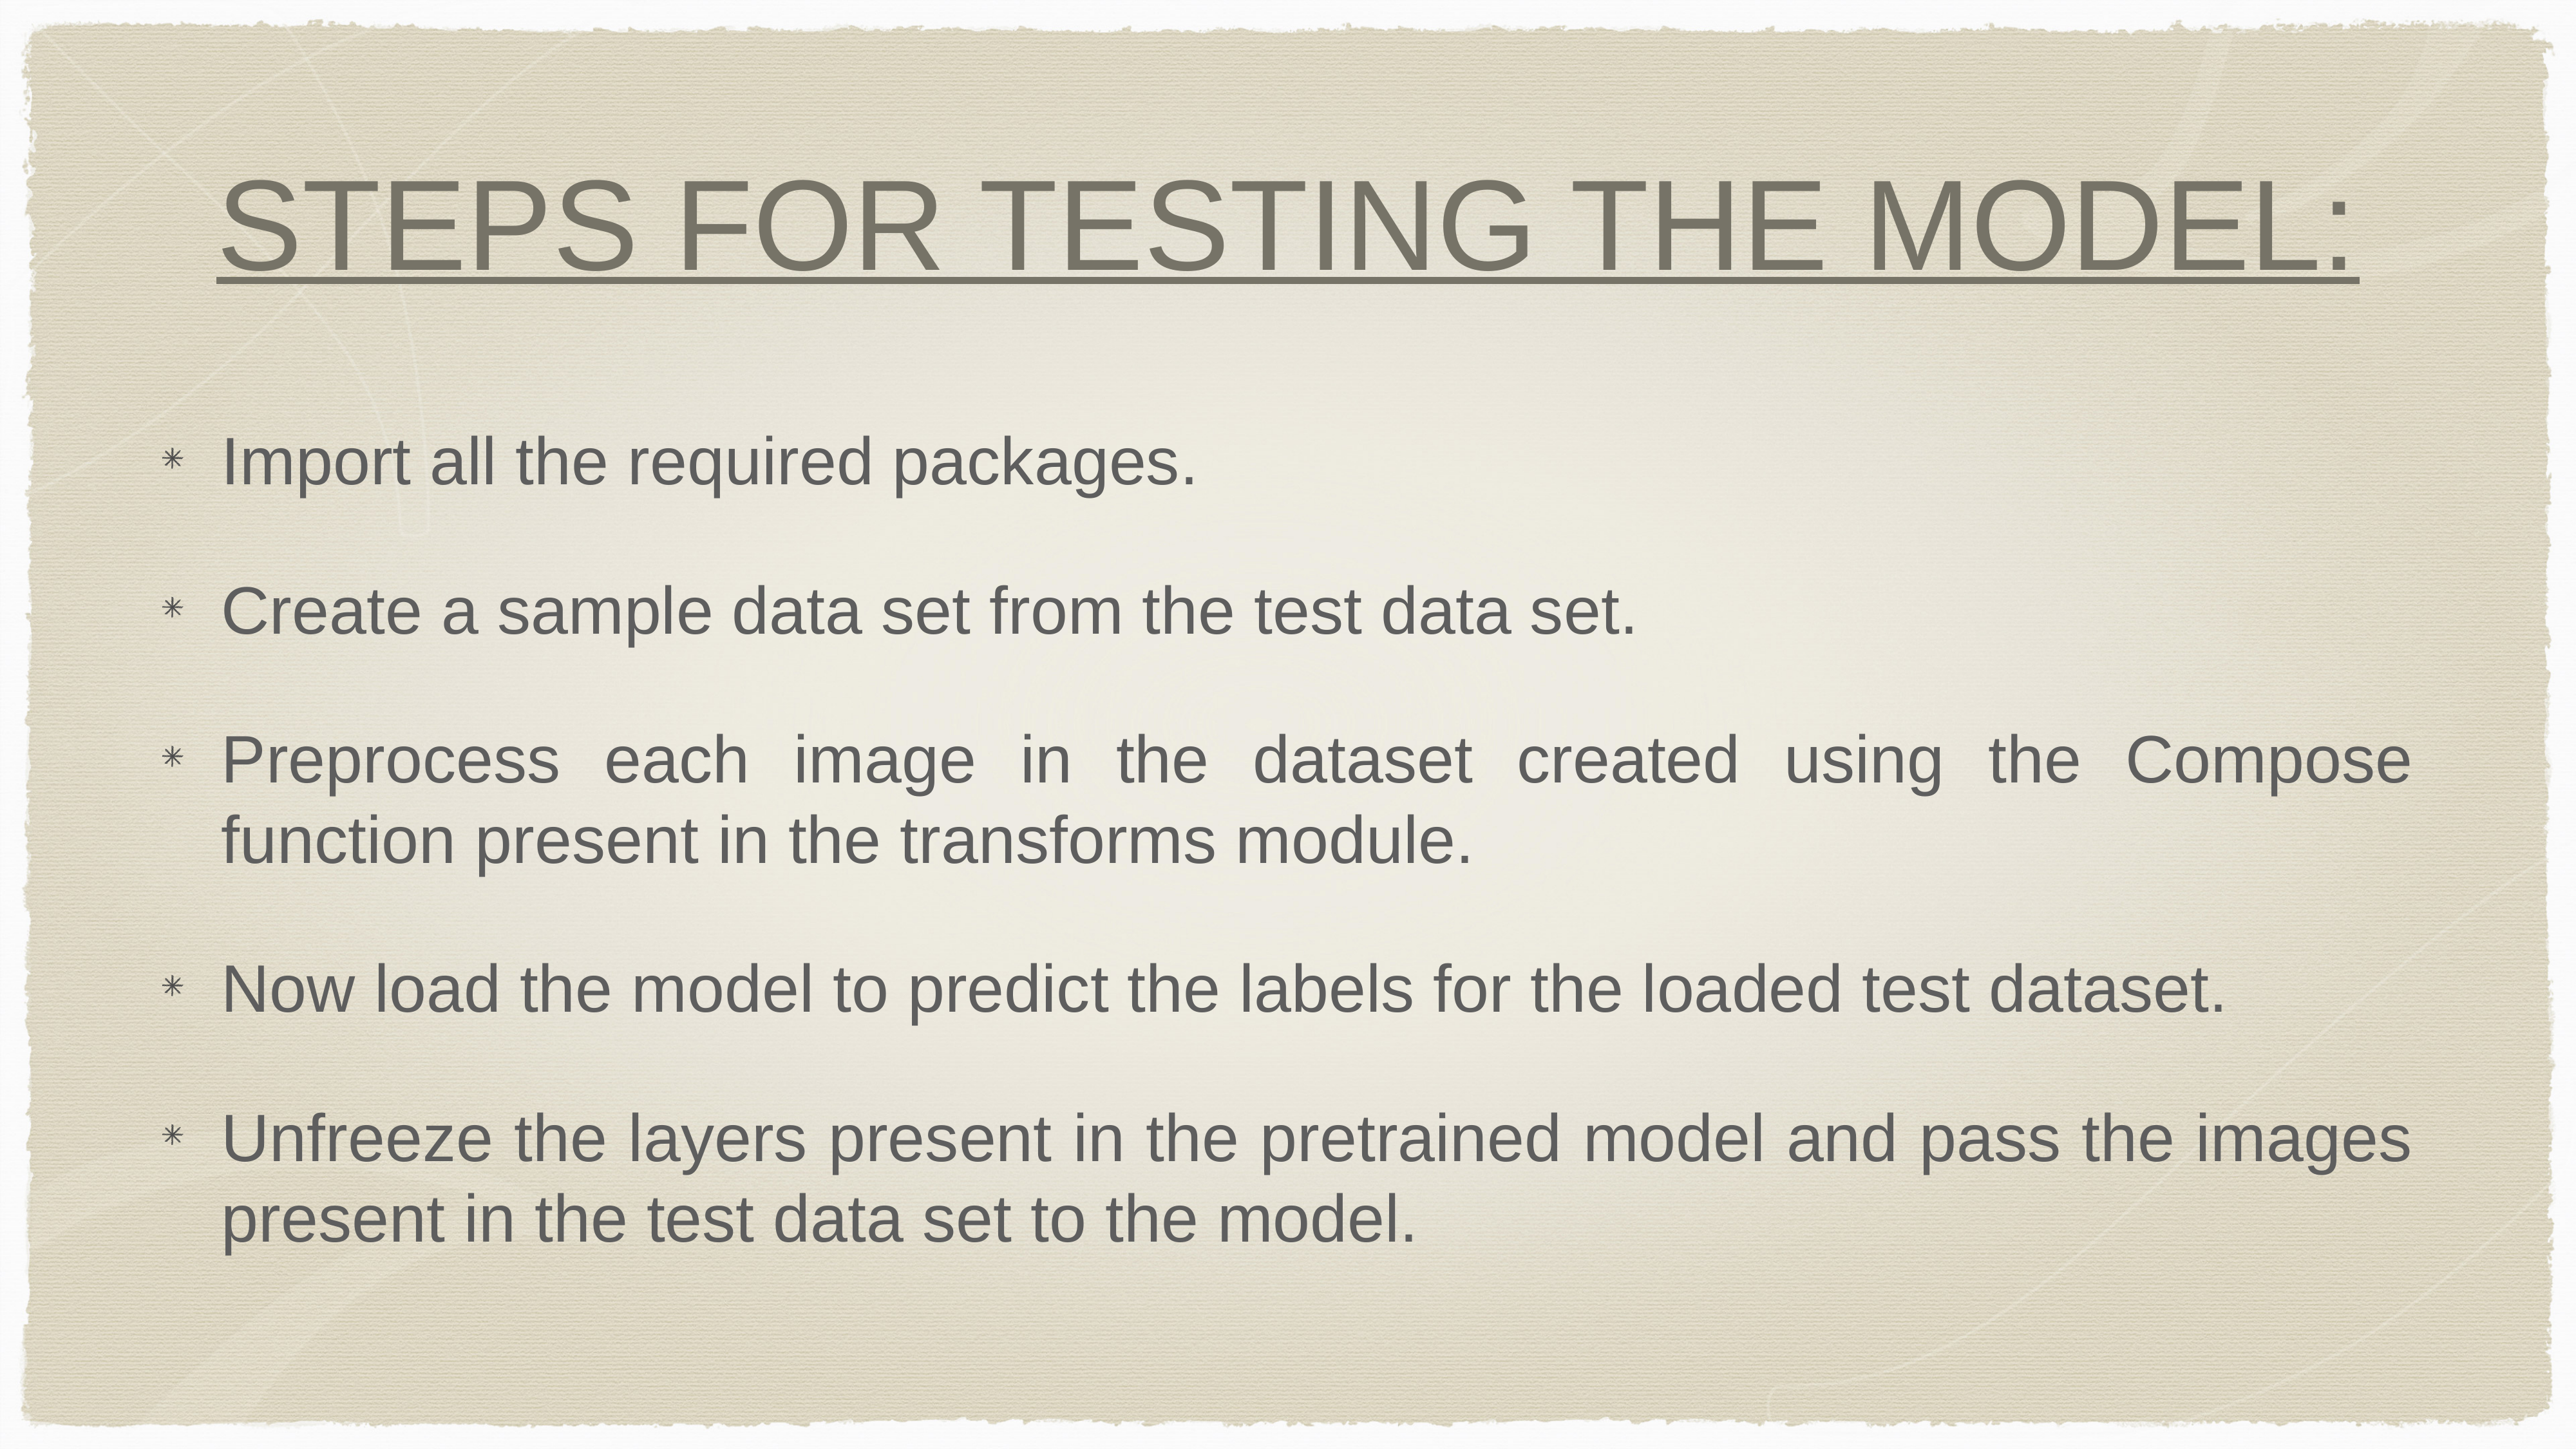

# STEPS FOR TESTING THE MODEL:
Import all the required packages.
Create a sample data set from the test data set.
Preprocess each image in the dataset created using the Compose function present in the transforms module.
Now load the model to predict the labels for the loaded test dataset.
Unfreeze the layers present in the pretrained model and pass the images present in the test data set to the model.